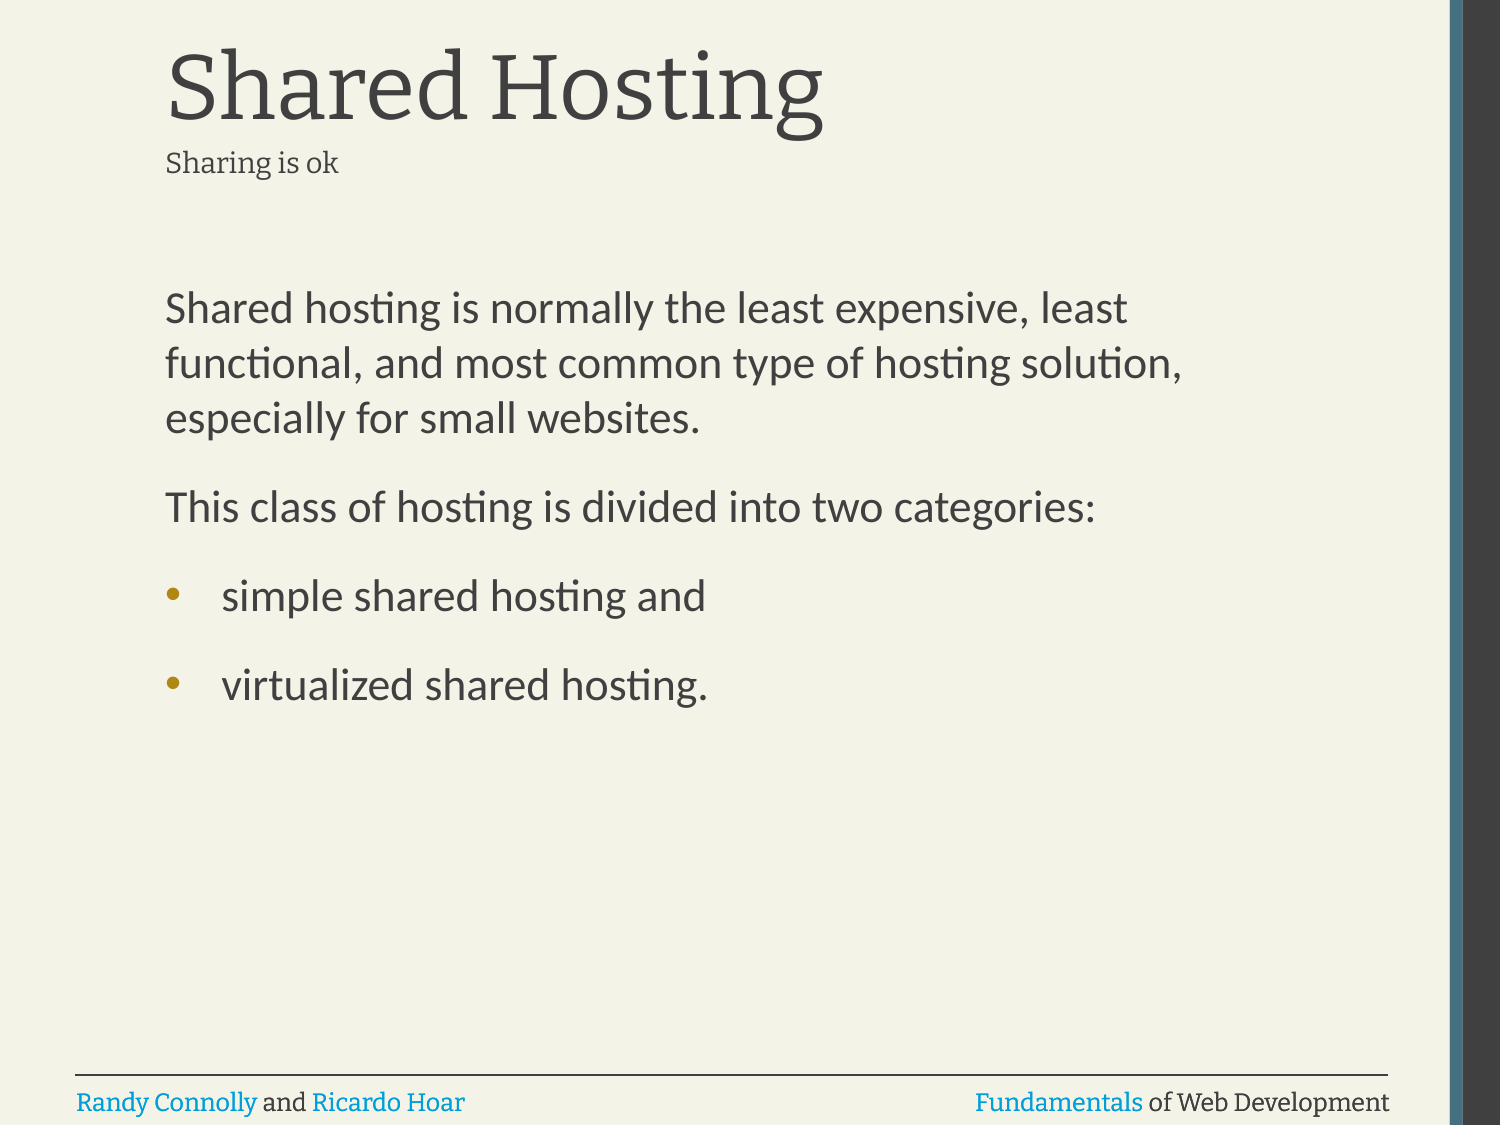

# Shared Hosting
Sharing is ok
Shared hosting is normally the least expensive, least functional, and most common type of hosting solution, especially for small websites.
This class of hosting is divided into two categories:
simple shared hosting and
virtualized shared hosting.